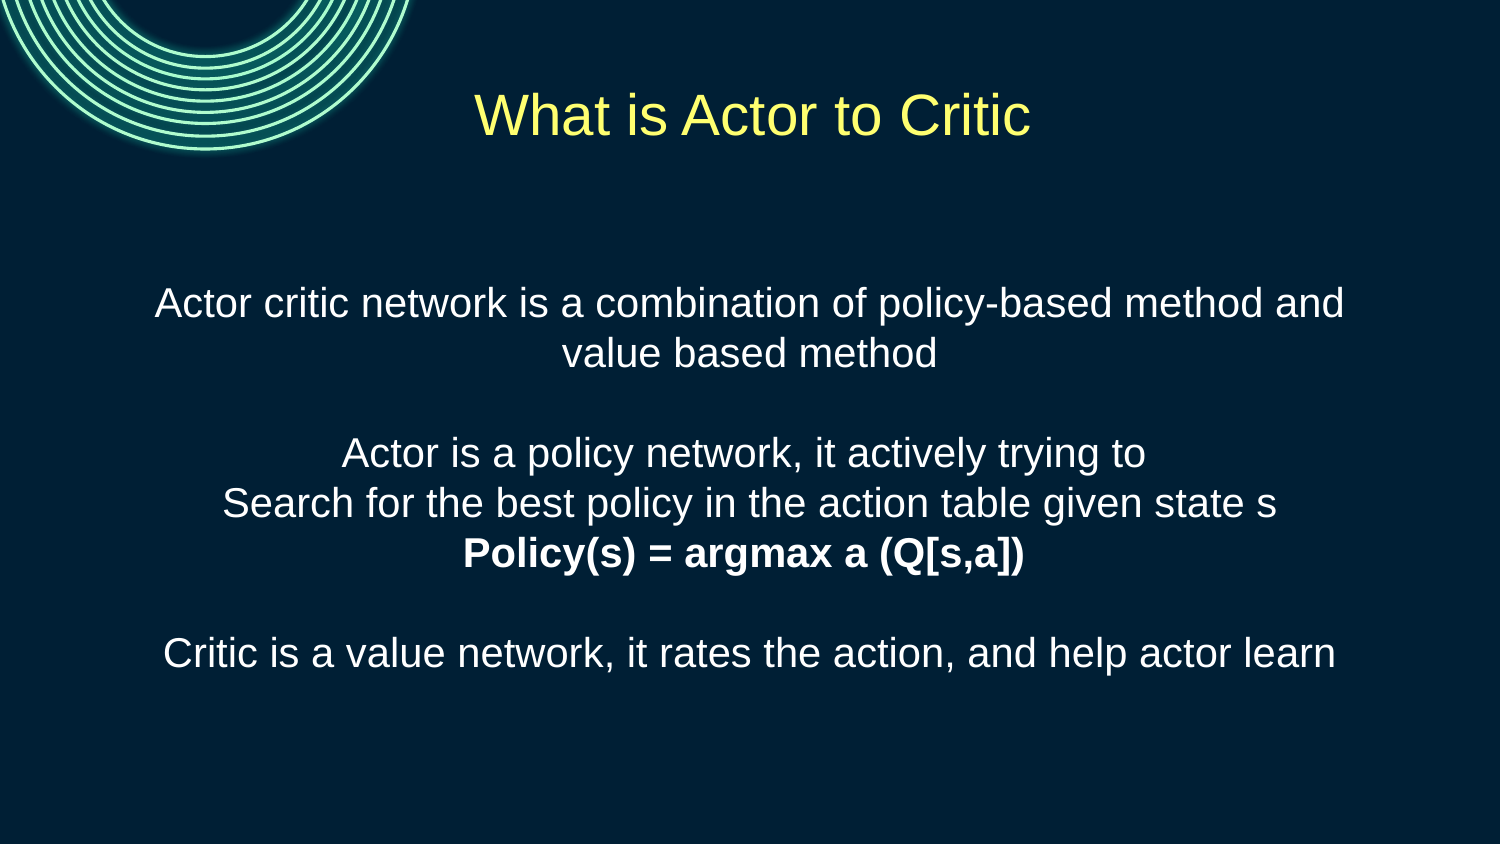

# What is Actor to Critic
Actor critic network is a combination of policy-based method and value based method

Actor is a policy network, it actively trying to
Search for the best policy in the action table given state s
Policy(s) = argmax а (Q[s,a])

Critic is a value network, it rates the action, and help actor learn